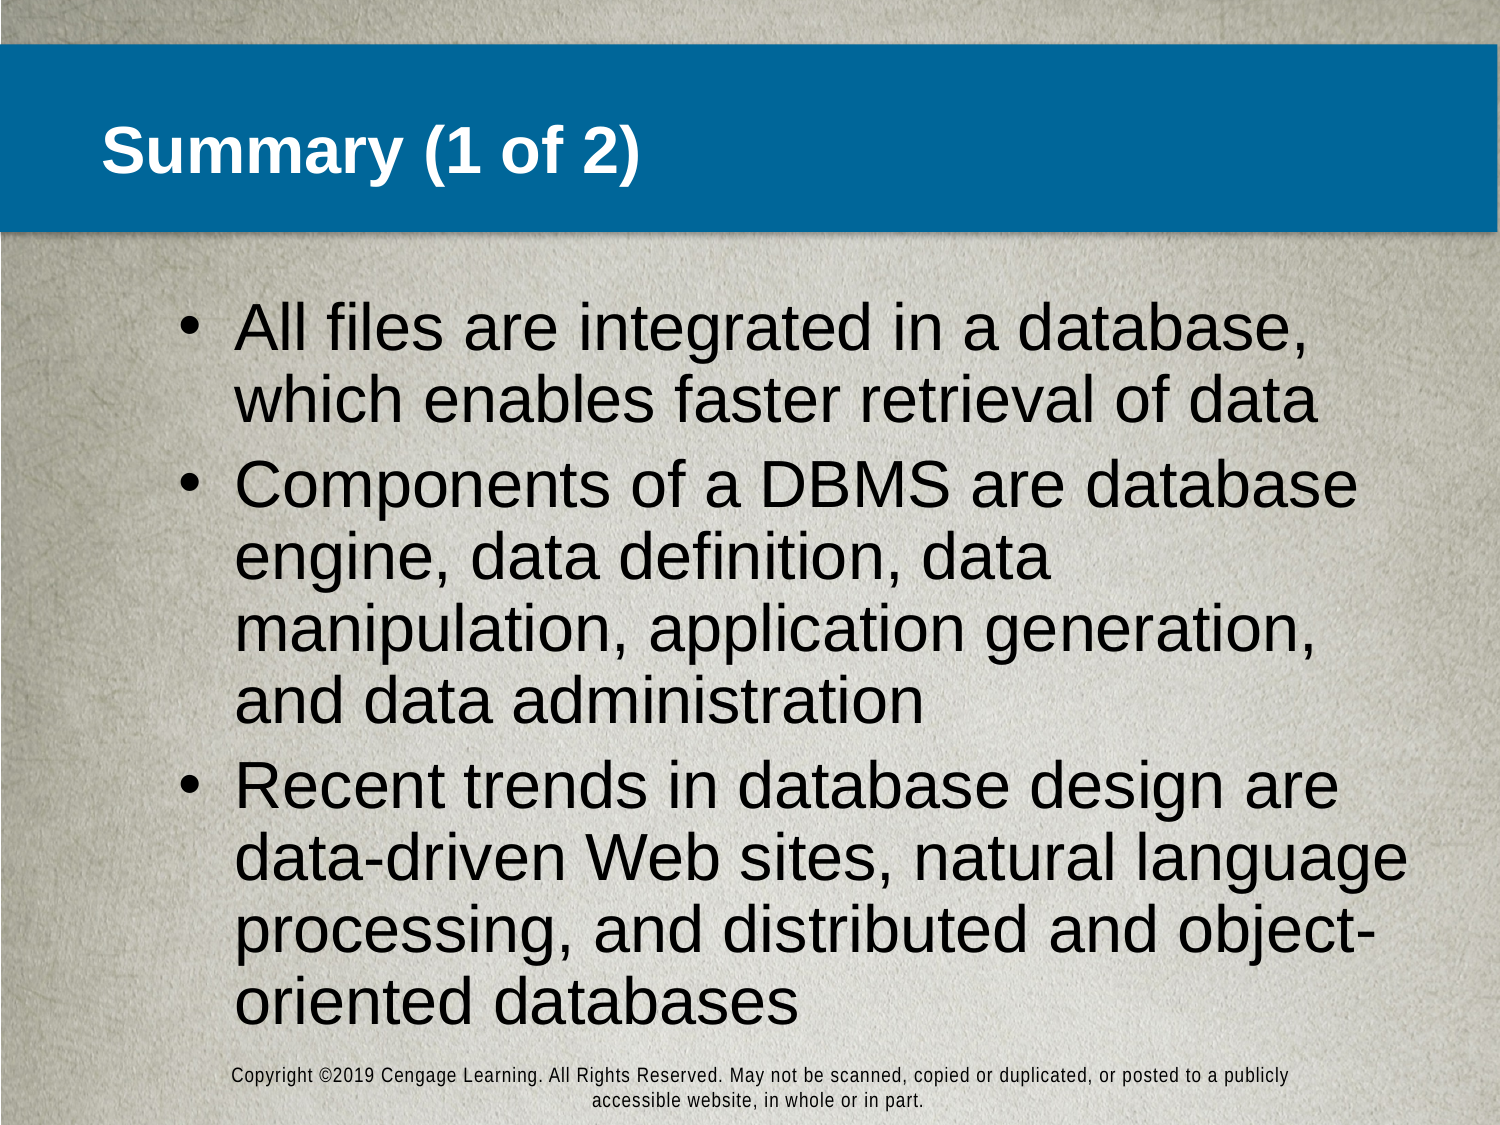

# Summary (1 of 2)
All files are integrated in a database, which enables faster retrieval of data
Components of a DBMS are database engine, data definition, data manipulation, application generation, and data administration
Recent trends in database design are data-driven Web sites, natural language processing, and distributed and object-oriented databases